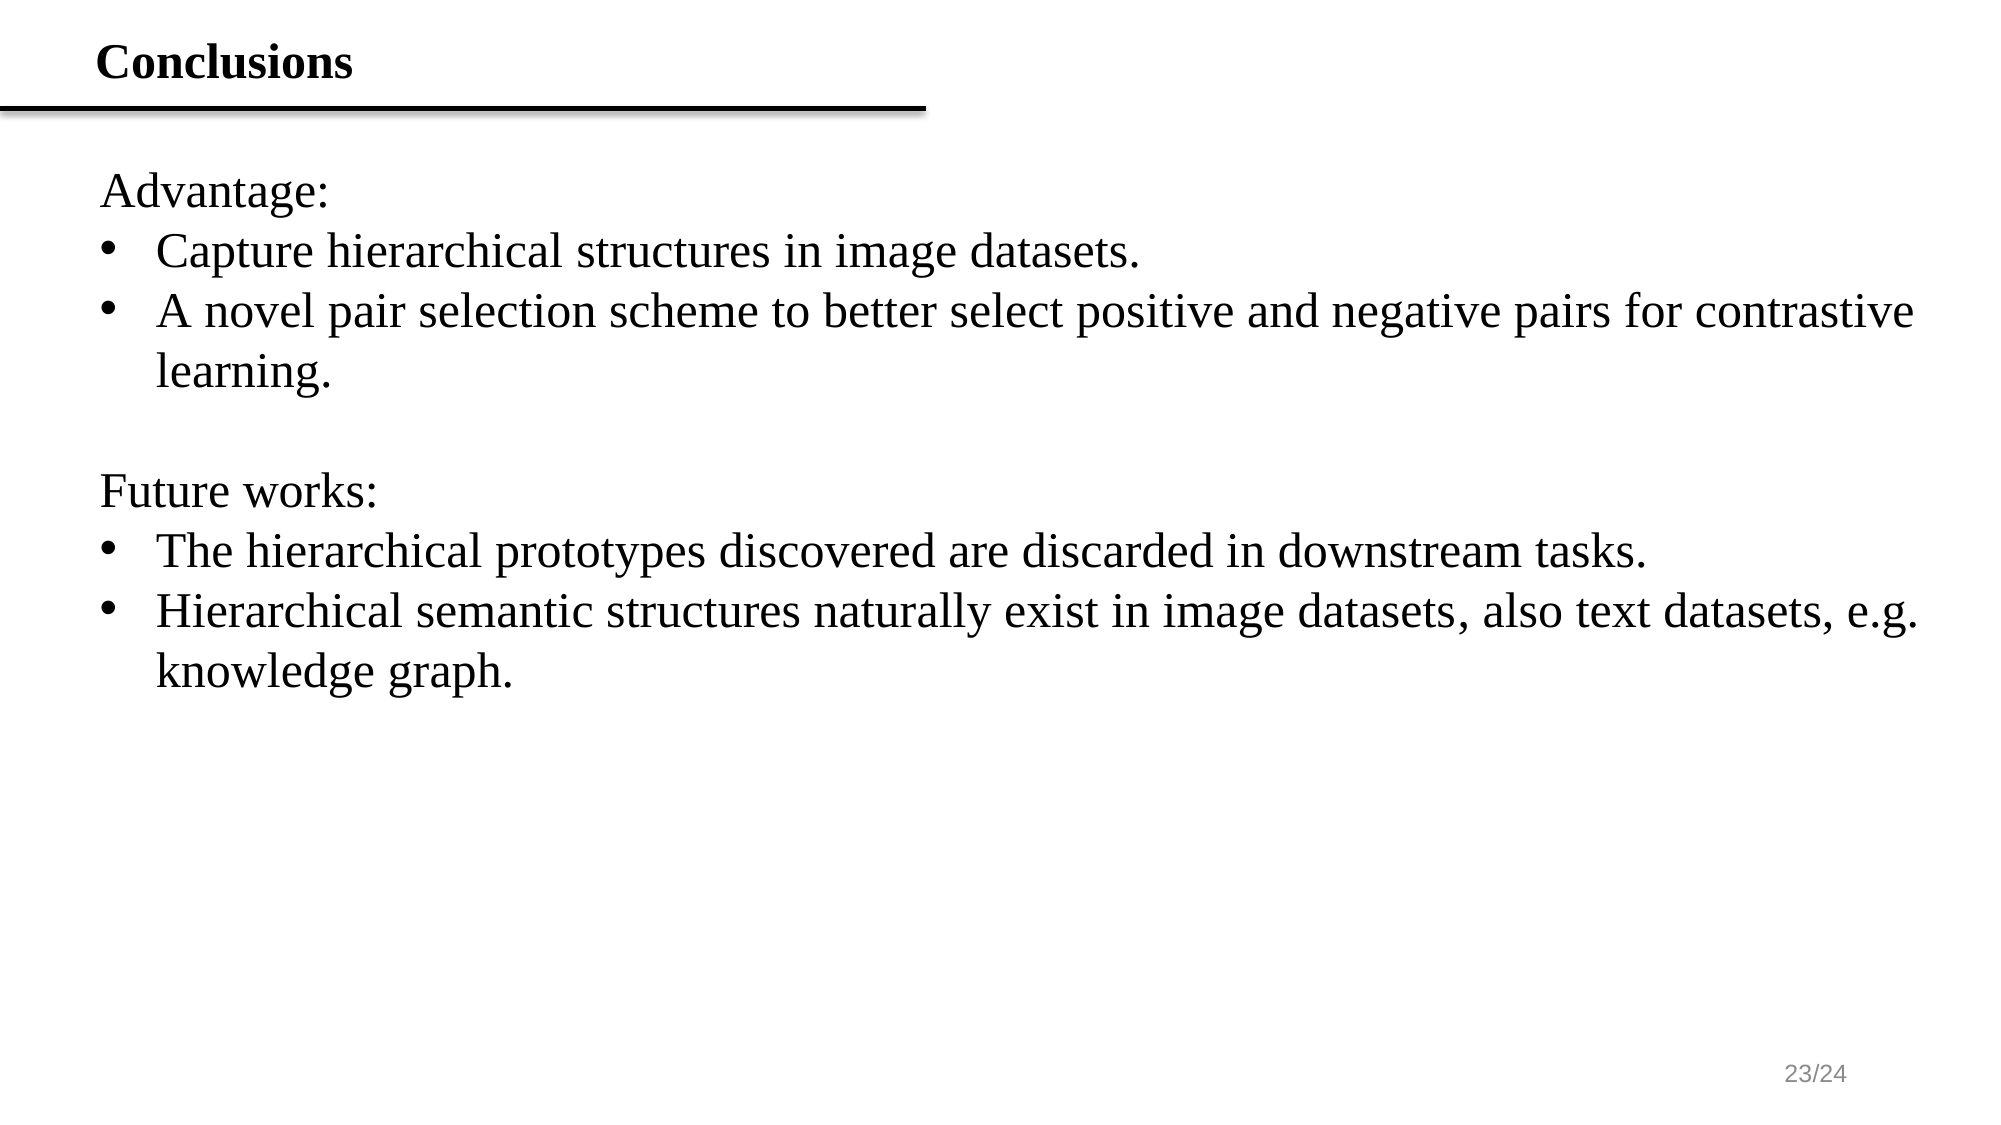

Conclusions

Advantage:
Capture hierarchical structures in image datasets.
A novel pair selection scheme to better select positive and negative pairs for contrastive learning.

Future works:
The hierarchical prototypes discovered are discarded in downstream tasks.
Hierarchical semantic structures naturally exist in image datasets, also text datasets, e.g. knowledge graph.

23/24